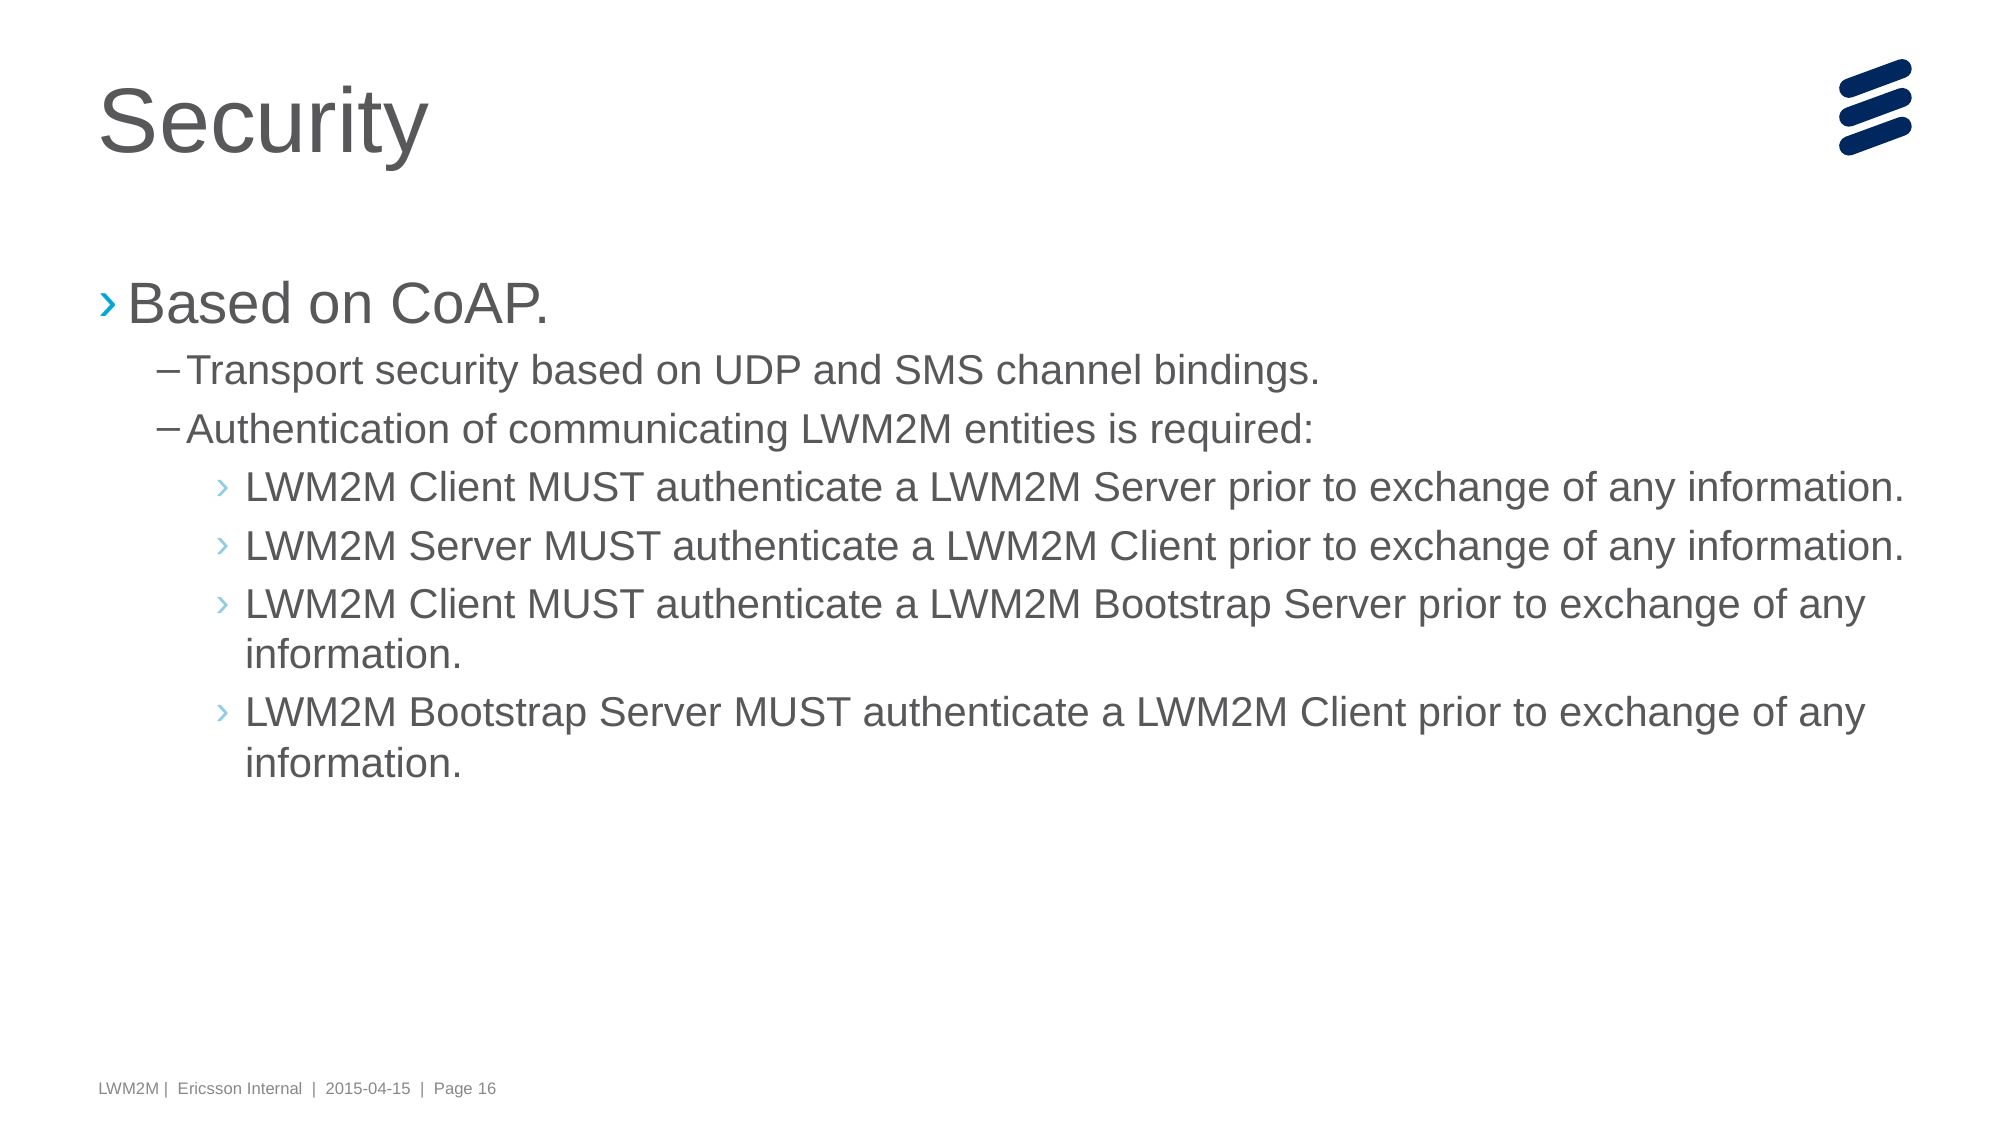

# Security
Based on CoAP.
Transport security based on UDP and SMS channel bindings.
Authentication of communicating LWM2M entities is required:
LWM2M Client MUST authenticate a LWM2M Server prior to exchange of any information.
LWM2M Server MUST authenticate a LWM2M Client prior to exchange of any information.
LWM2M Client MUST authenticate a LWM2M Bootstrap Server prior to exchange of any information.
LWM2M Bootstrap Server MUST authenticate a LWM2M Client prior to exchange of any information.